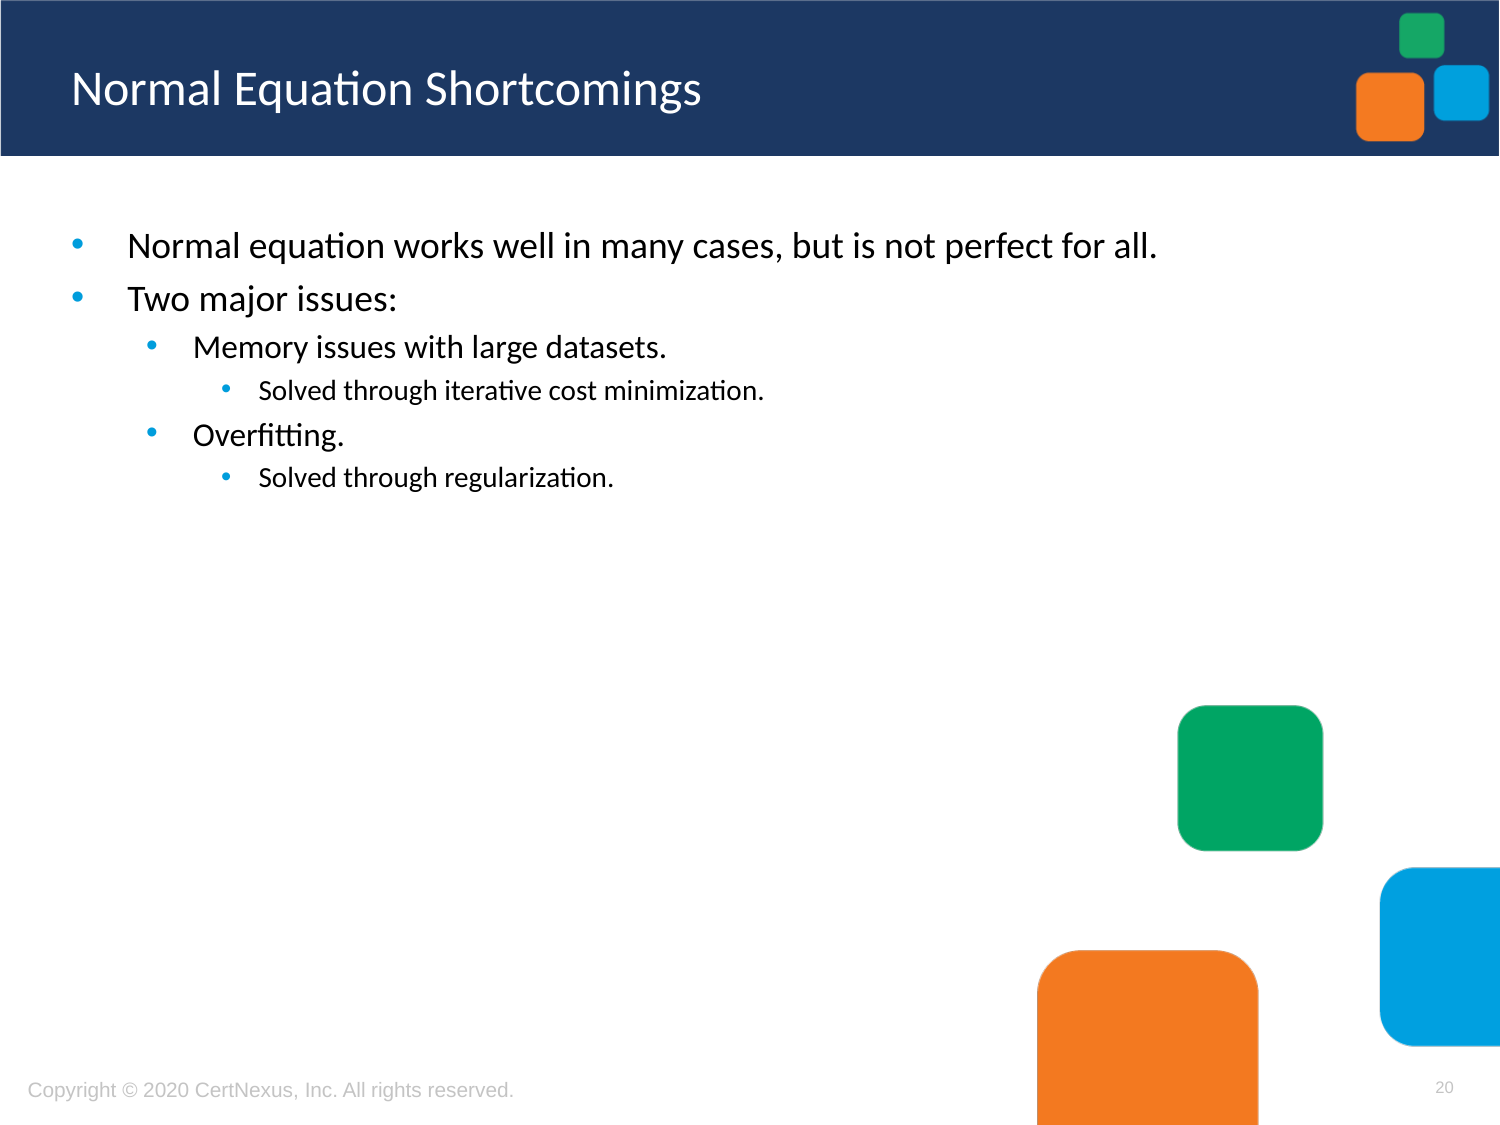

# Normal Equation Shortcomings
Normal equation works well in many cases, but is not perfect for all.
Two major issues:
Memory issues with large datasets.
Solved through iterative cost minimization.
Overfitting.
Solved through regularization.
20